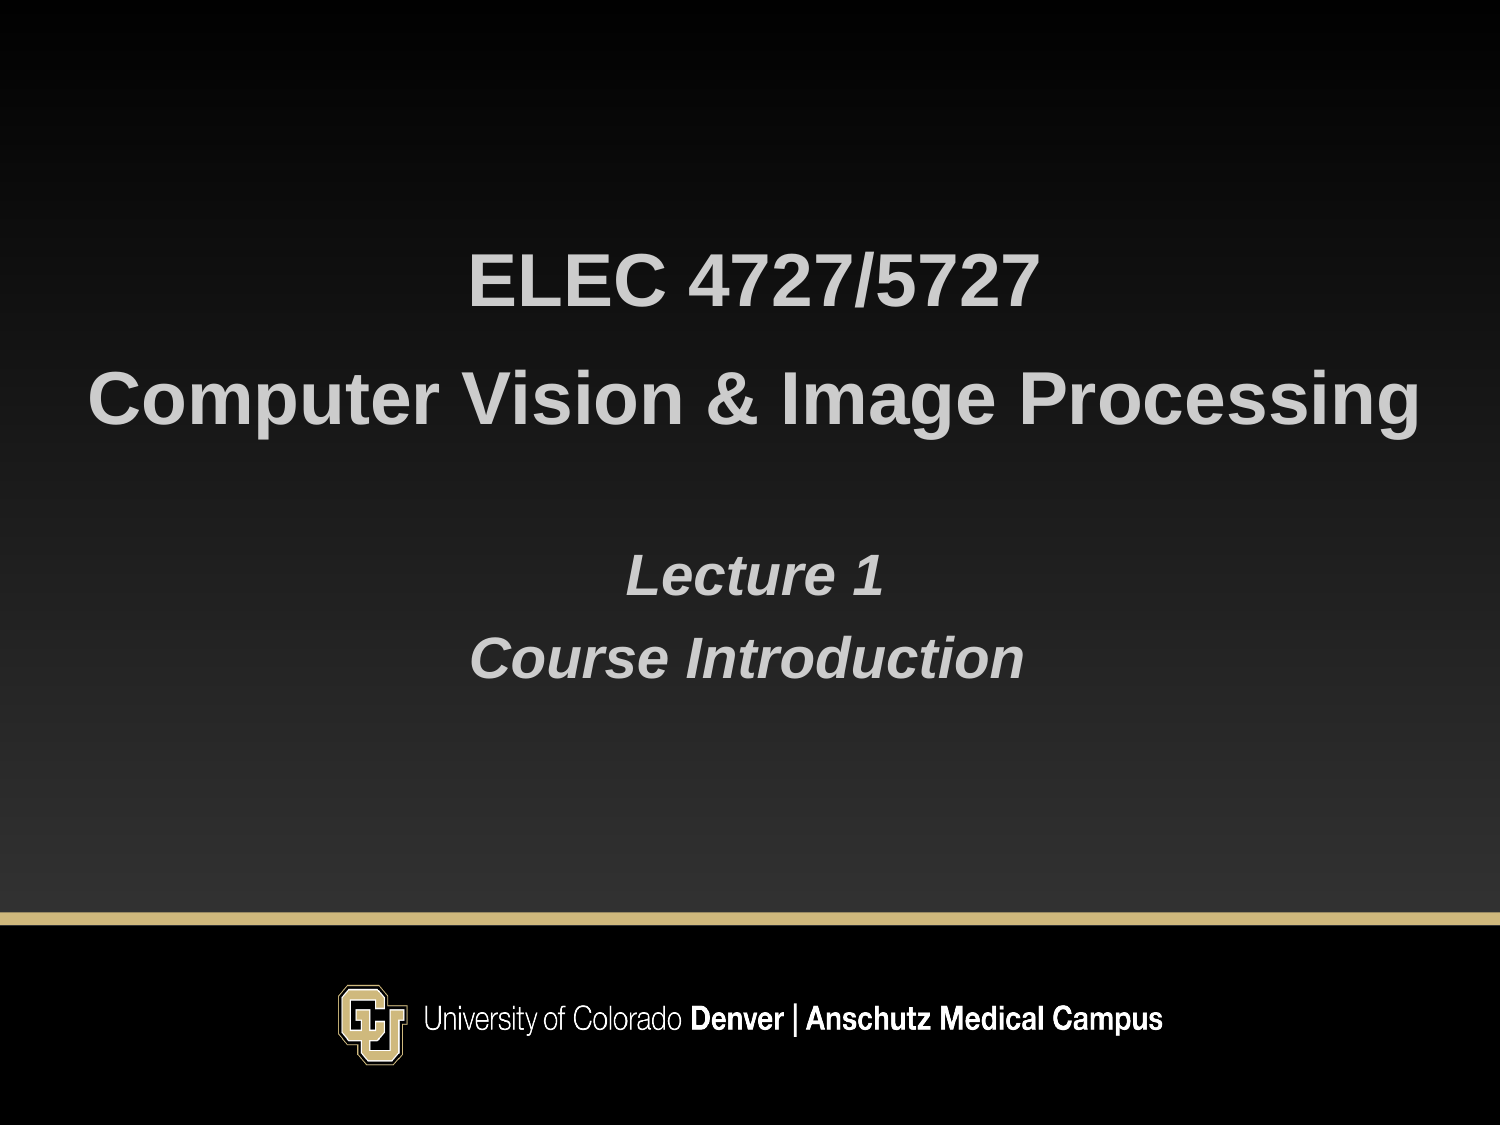

ELEC 4727/5727
Computer Vision & Image Processing

Lecture 1
Course Introduction